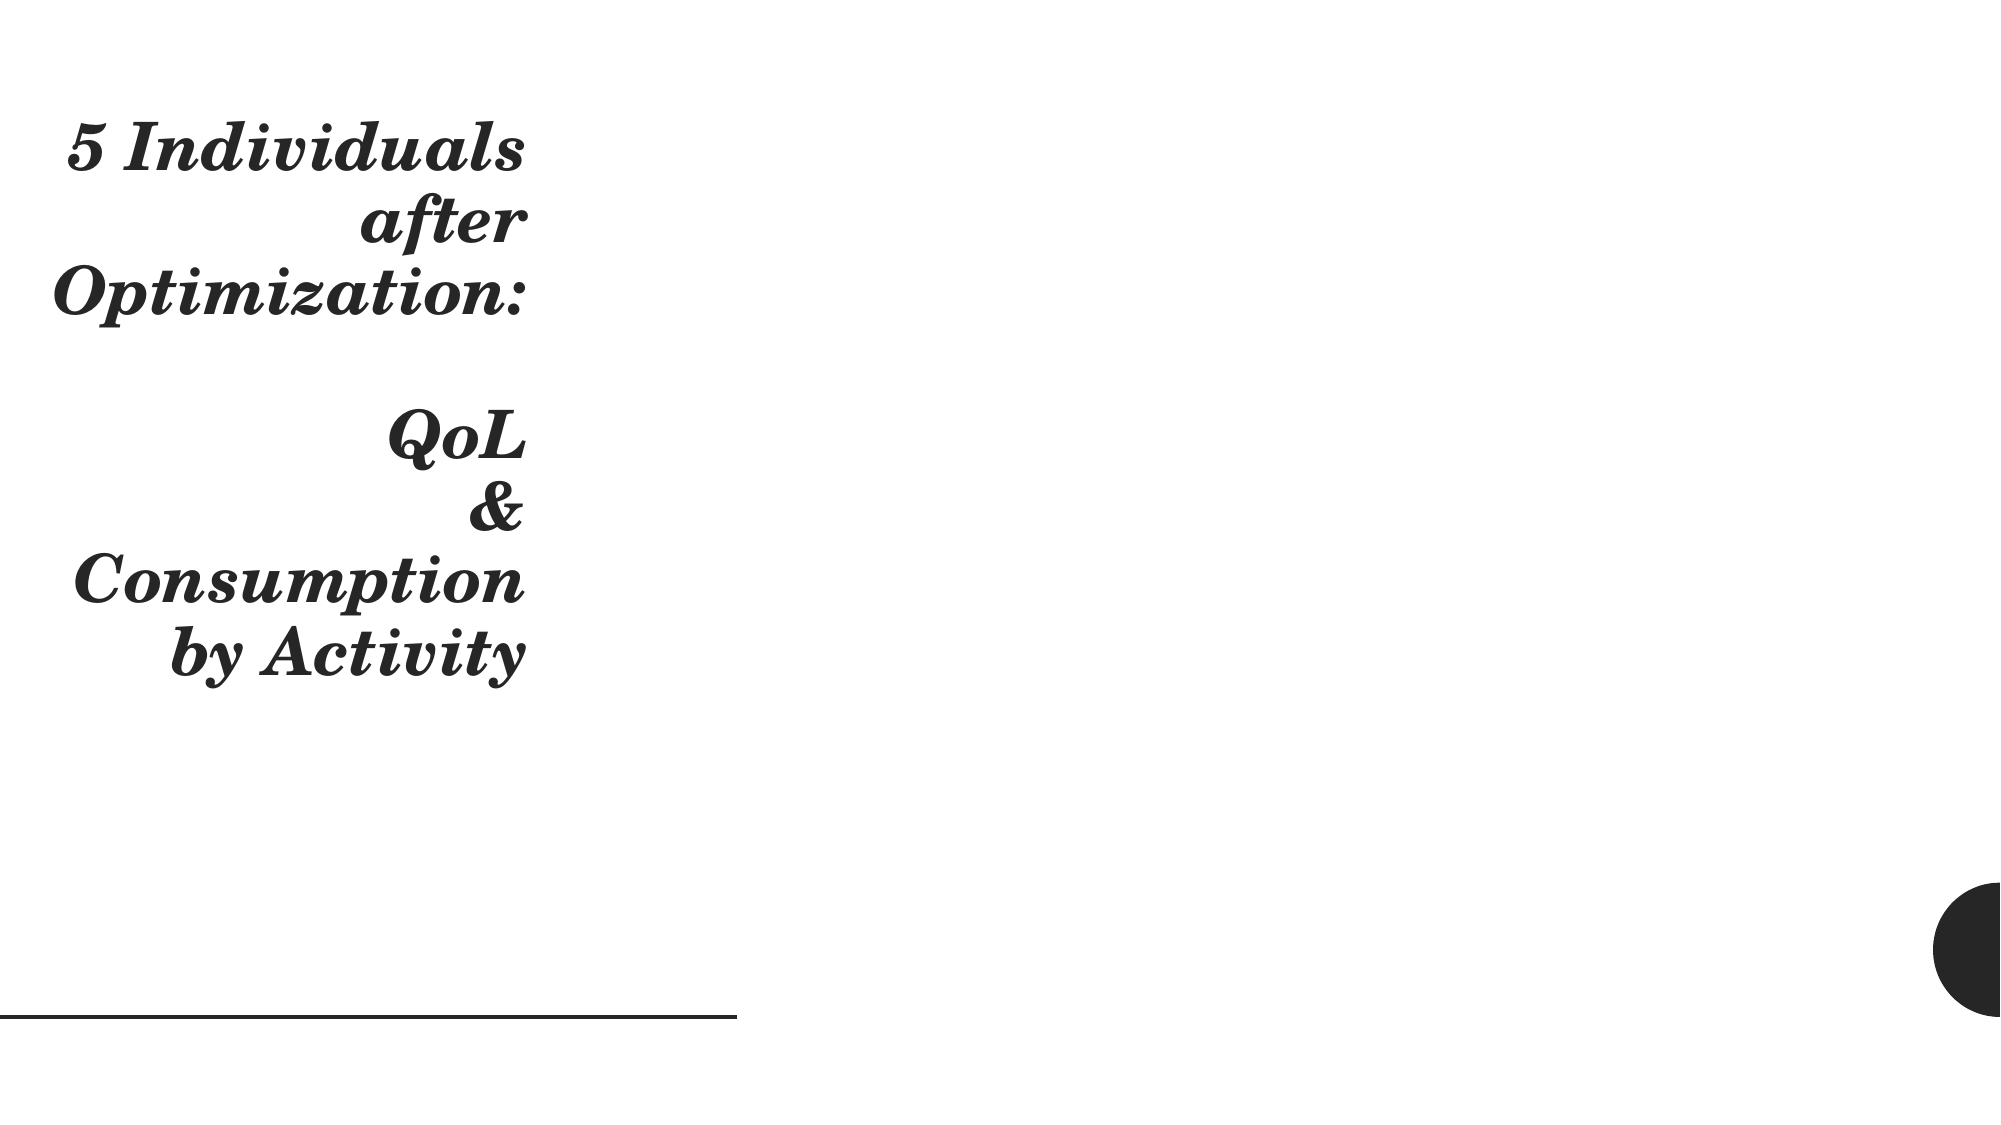

# 5 Individuals after Optimization: QoL & Consumption by Activity